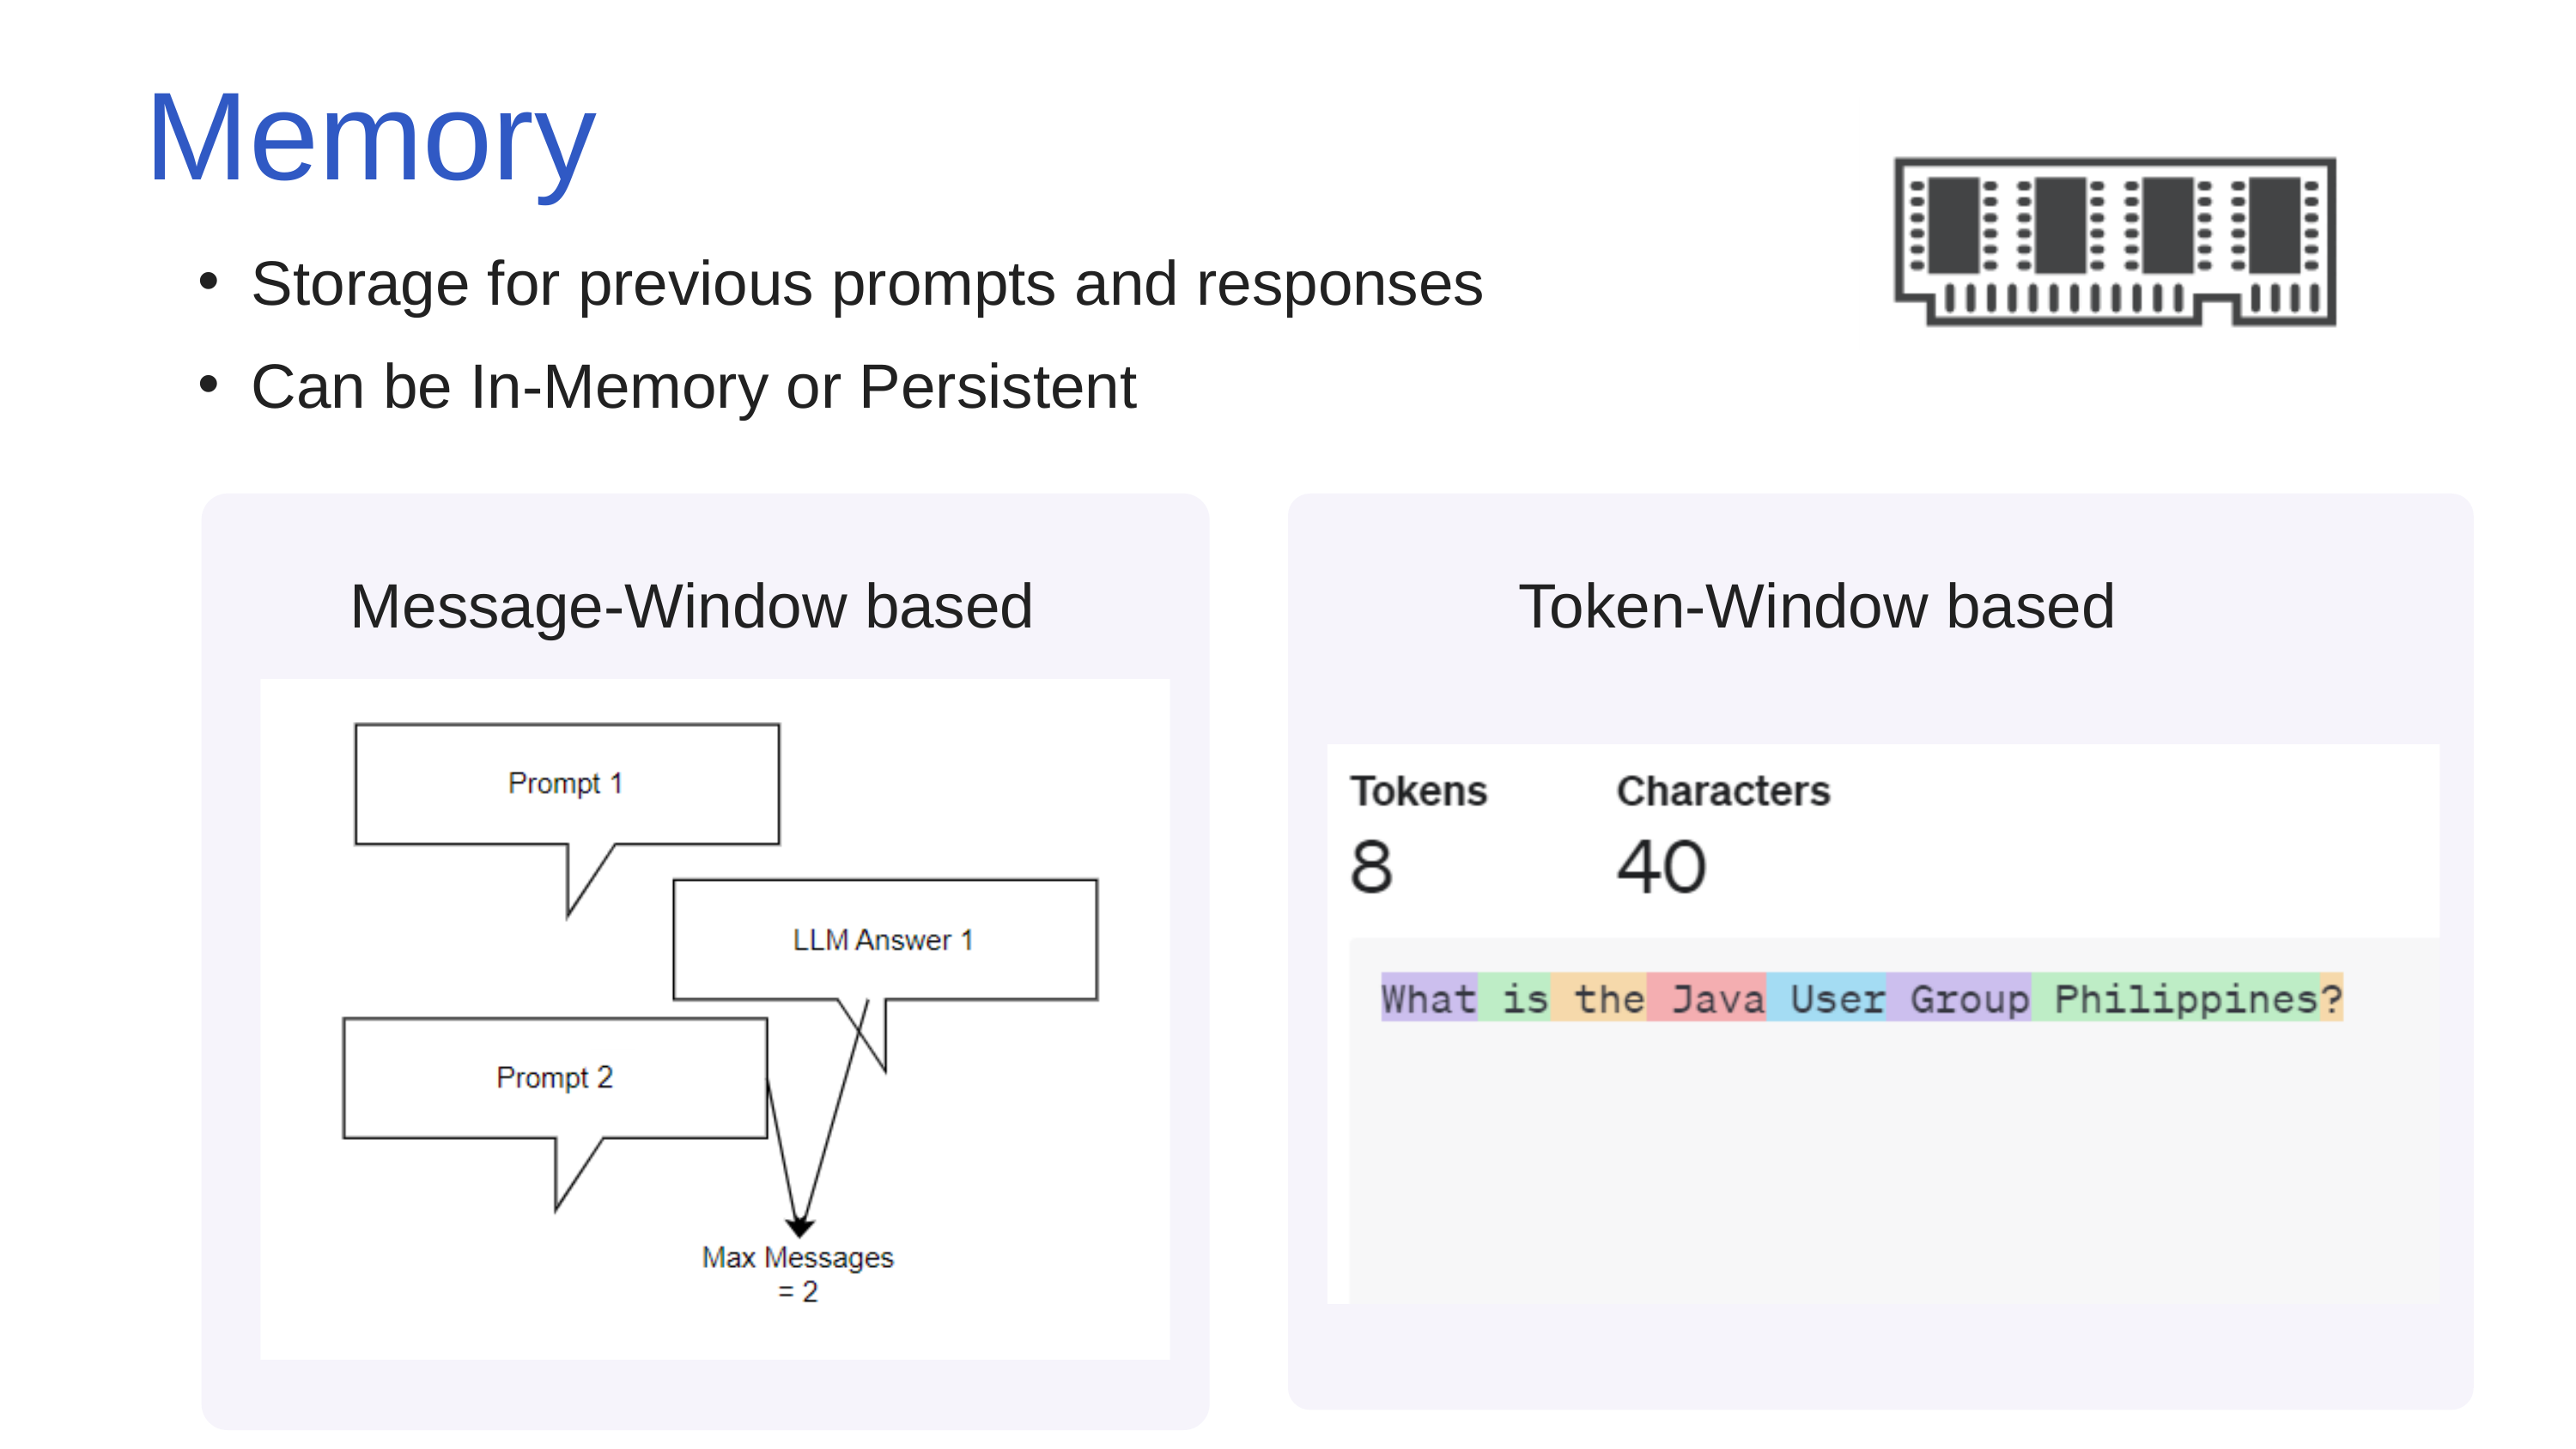

Memory
Storage for previous prompts and responses

Can be In-Memory or Persistent

Message-Window based
Token-Window based